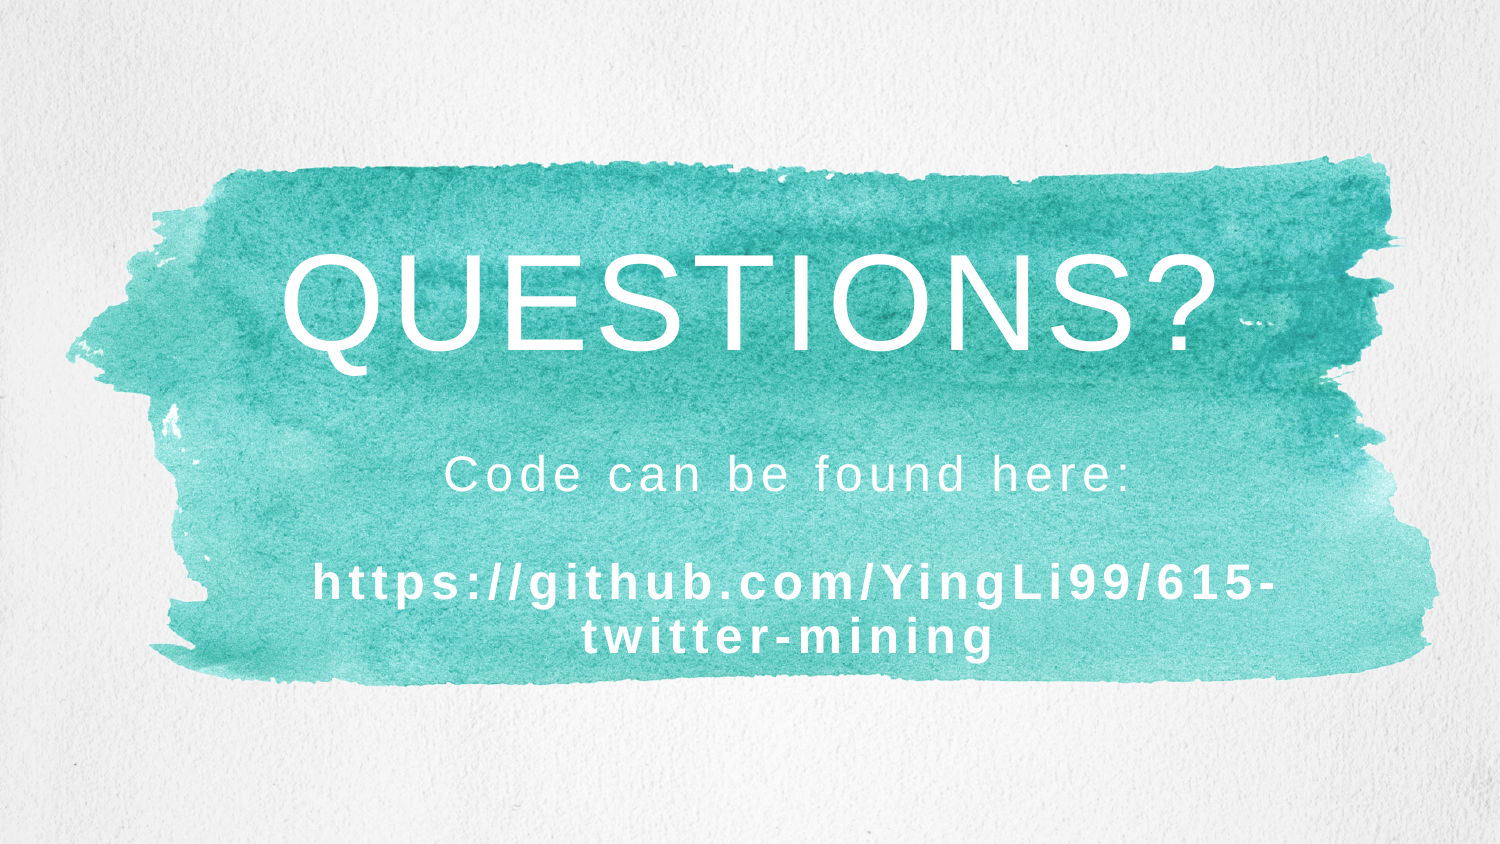

# QUESTIONS?
Code can be found here:

 https://github.com/YingLi99/615-twitter-mining